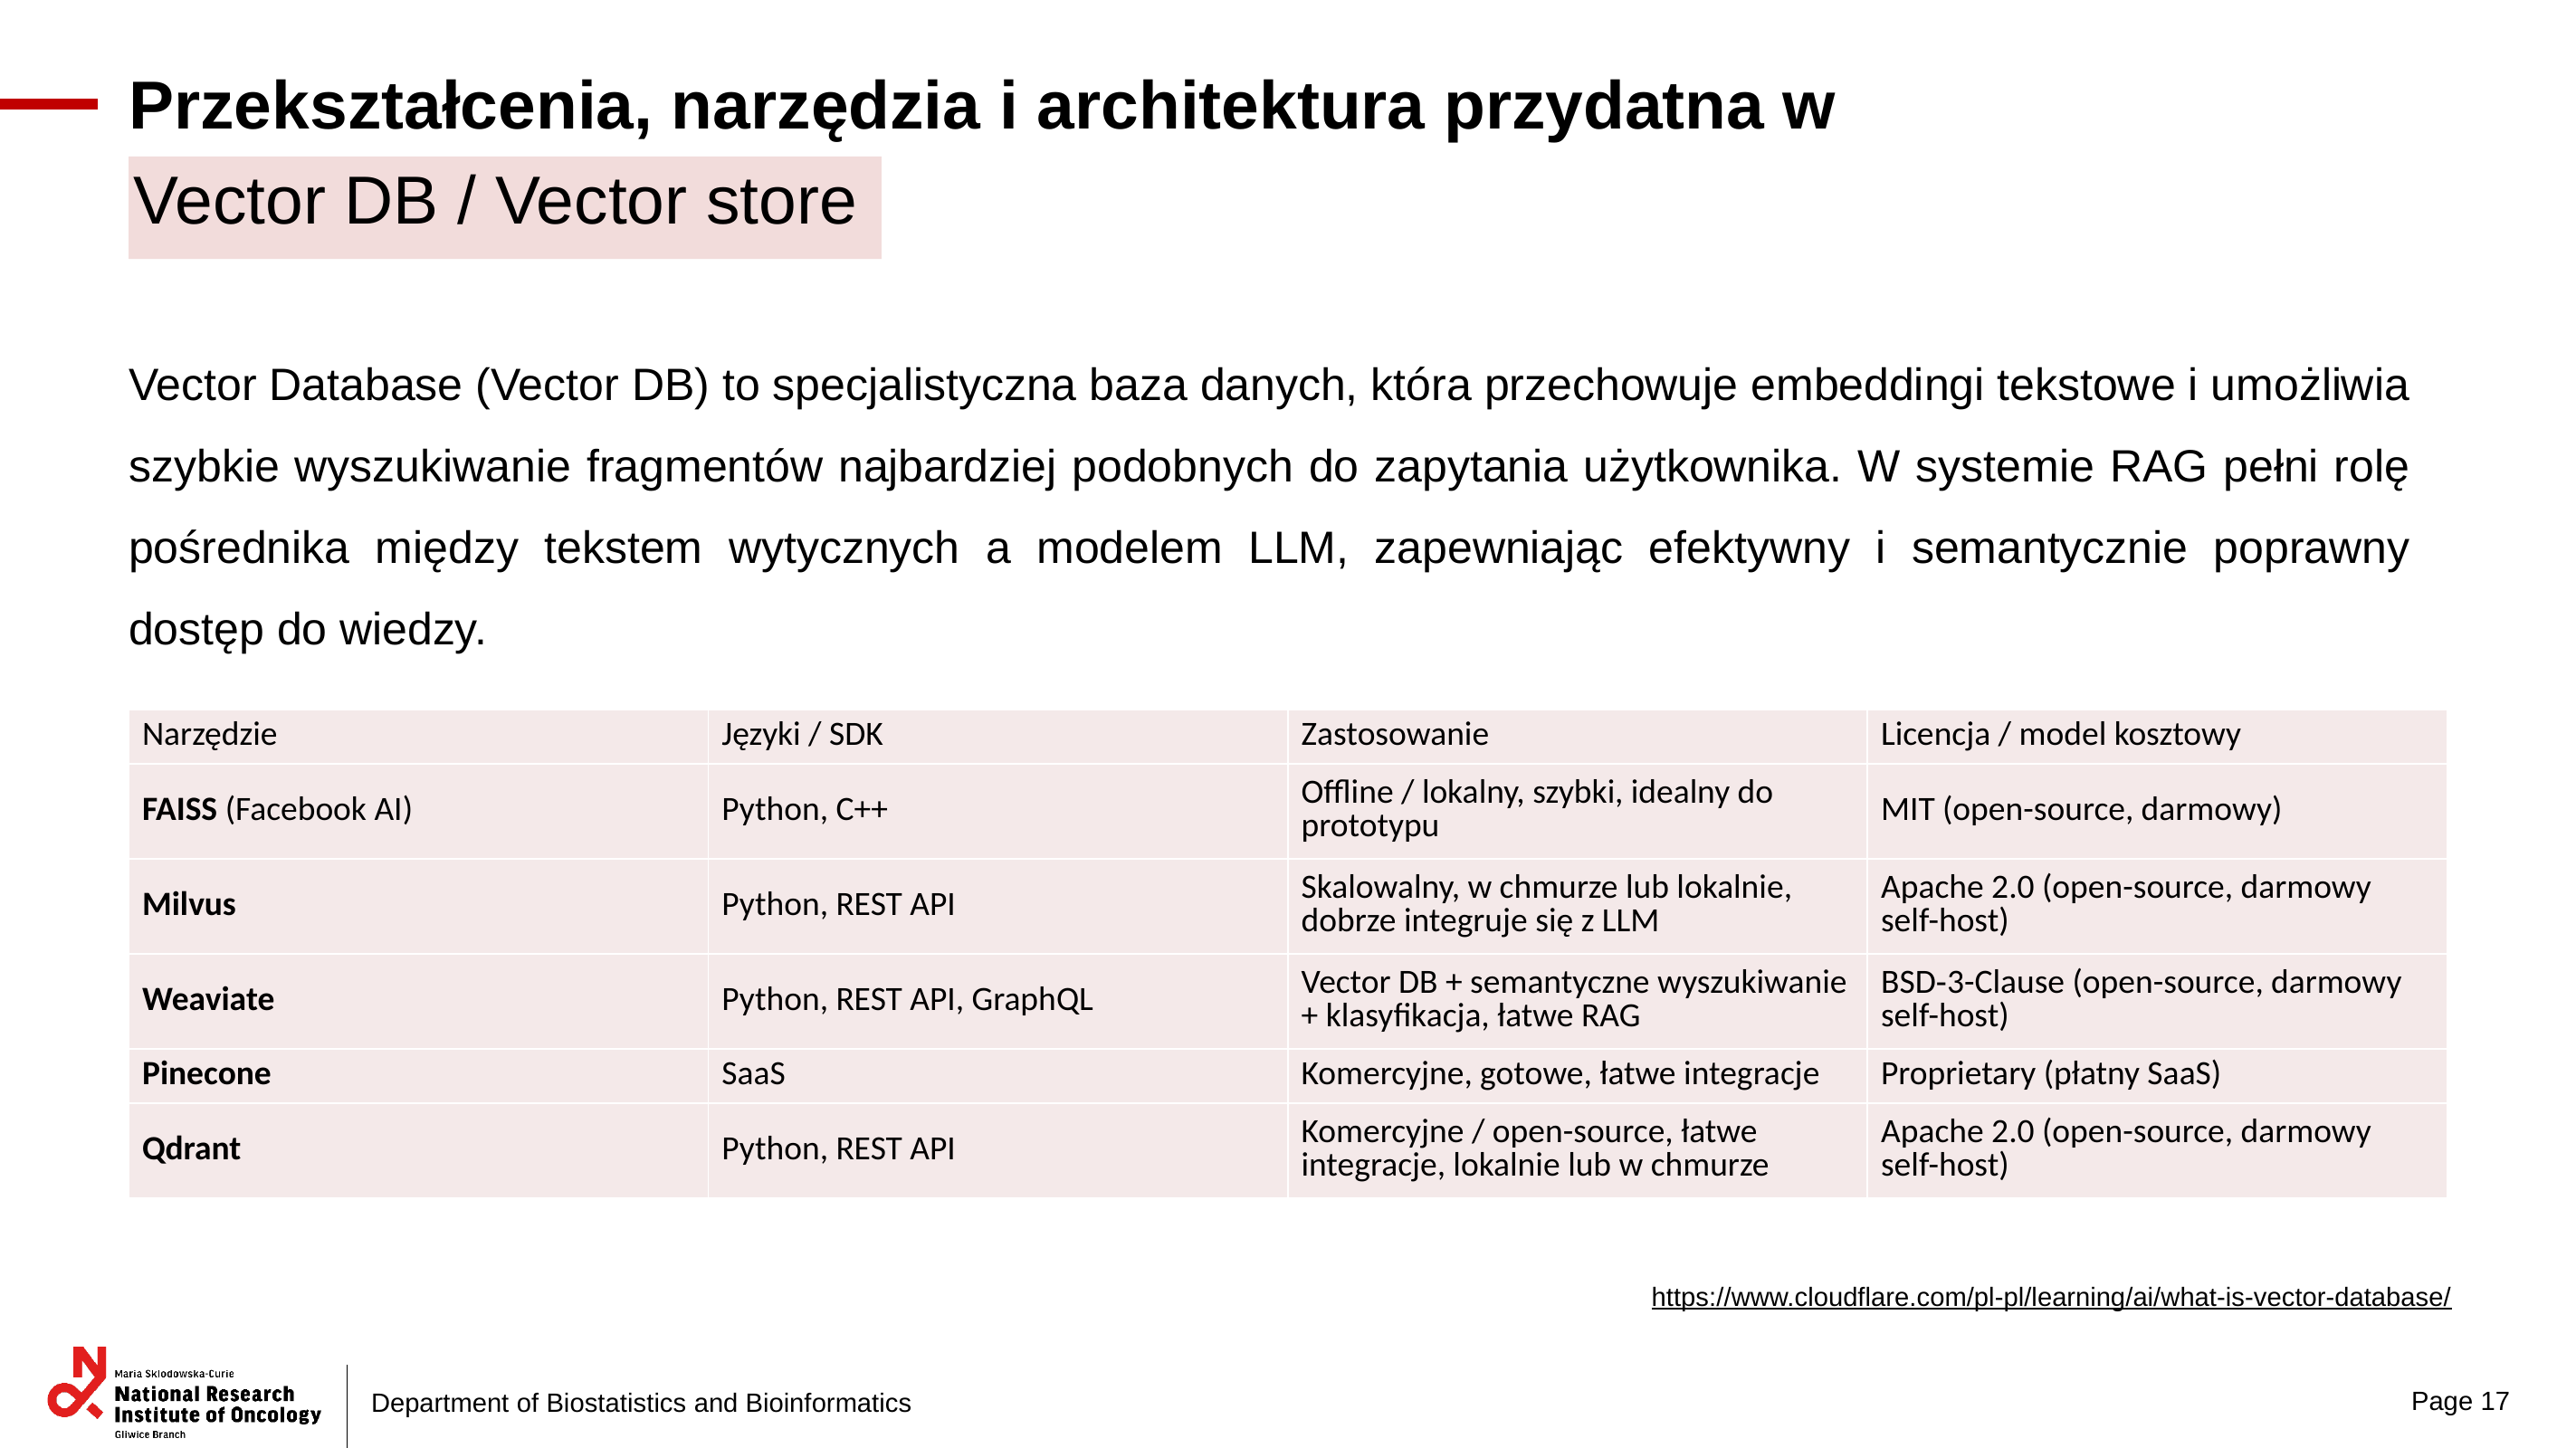

# Przekształcenia, narzędzia i architektura przydatna w projekcie :
Vector DB / Vector store
Vector Database (Vector DB) to specjalistyczna baza danych, która przechowuje embeddingi tekstowe i umożliwia szybkie wyszukiwanie fragmentów najbardziej podobnych do zapytania użytkownika. W systemie RAG pełni rolę pośrednika między tekstem wytycznych a modelem LLM, zapewniając efektywny i semantycznie poprawny dostęp do wiedzy.

| Narzędzie | Języki / SDK | Zastosowanie | Licencja / model kosztowy |
| --- | --- | --- | --- |
| FAISS (Facebook AI) | Python, C++ | Offline / lokalny, szybki, idealny do prototypu | MIT (open-source, darmowy) |
| Milvus | Python, REST API | Skalowalny, w chmurze lub lokalnie, dobrze integruje się z LLM | Apache 2.0 (open-source, darmowy self-host) |
| Weaviate | Python, REST API, GraphQL | Vector DB + semantyczne wyszukiwanie + klasyfikacja, łatwe RAG | BSD‑3-Clause (open-source, darmowy self-host) |
| Pinecone | SaaS | Komercyjne, gotowe, łatwe integracje | Proprietary (płatny SaaS) |
| Qdrant | Python, REST API | Komercyjne / open-source, łatwe integracje, lokalnie lub w chmurze | Apache 2.0 (open-source, darmowy self-host) |
https://www.cloudflare.com/pl-pl/learning/ai/what-is-vector-database/
Page 17